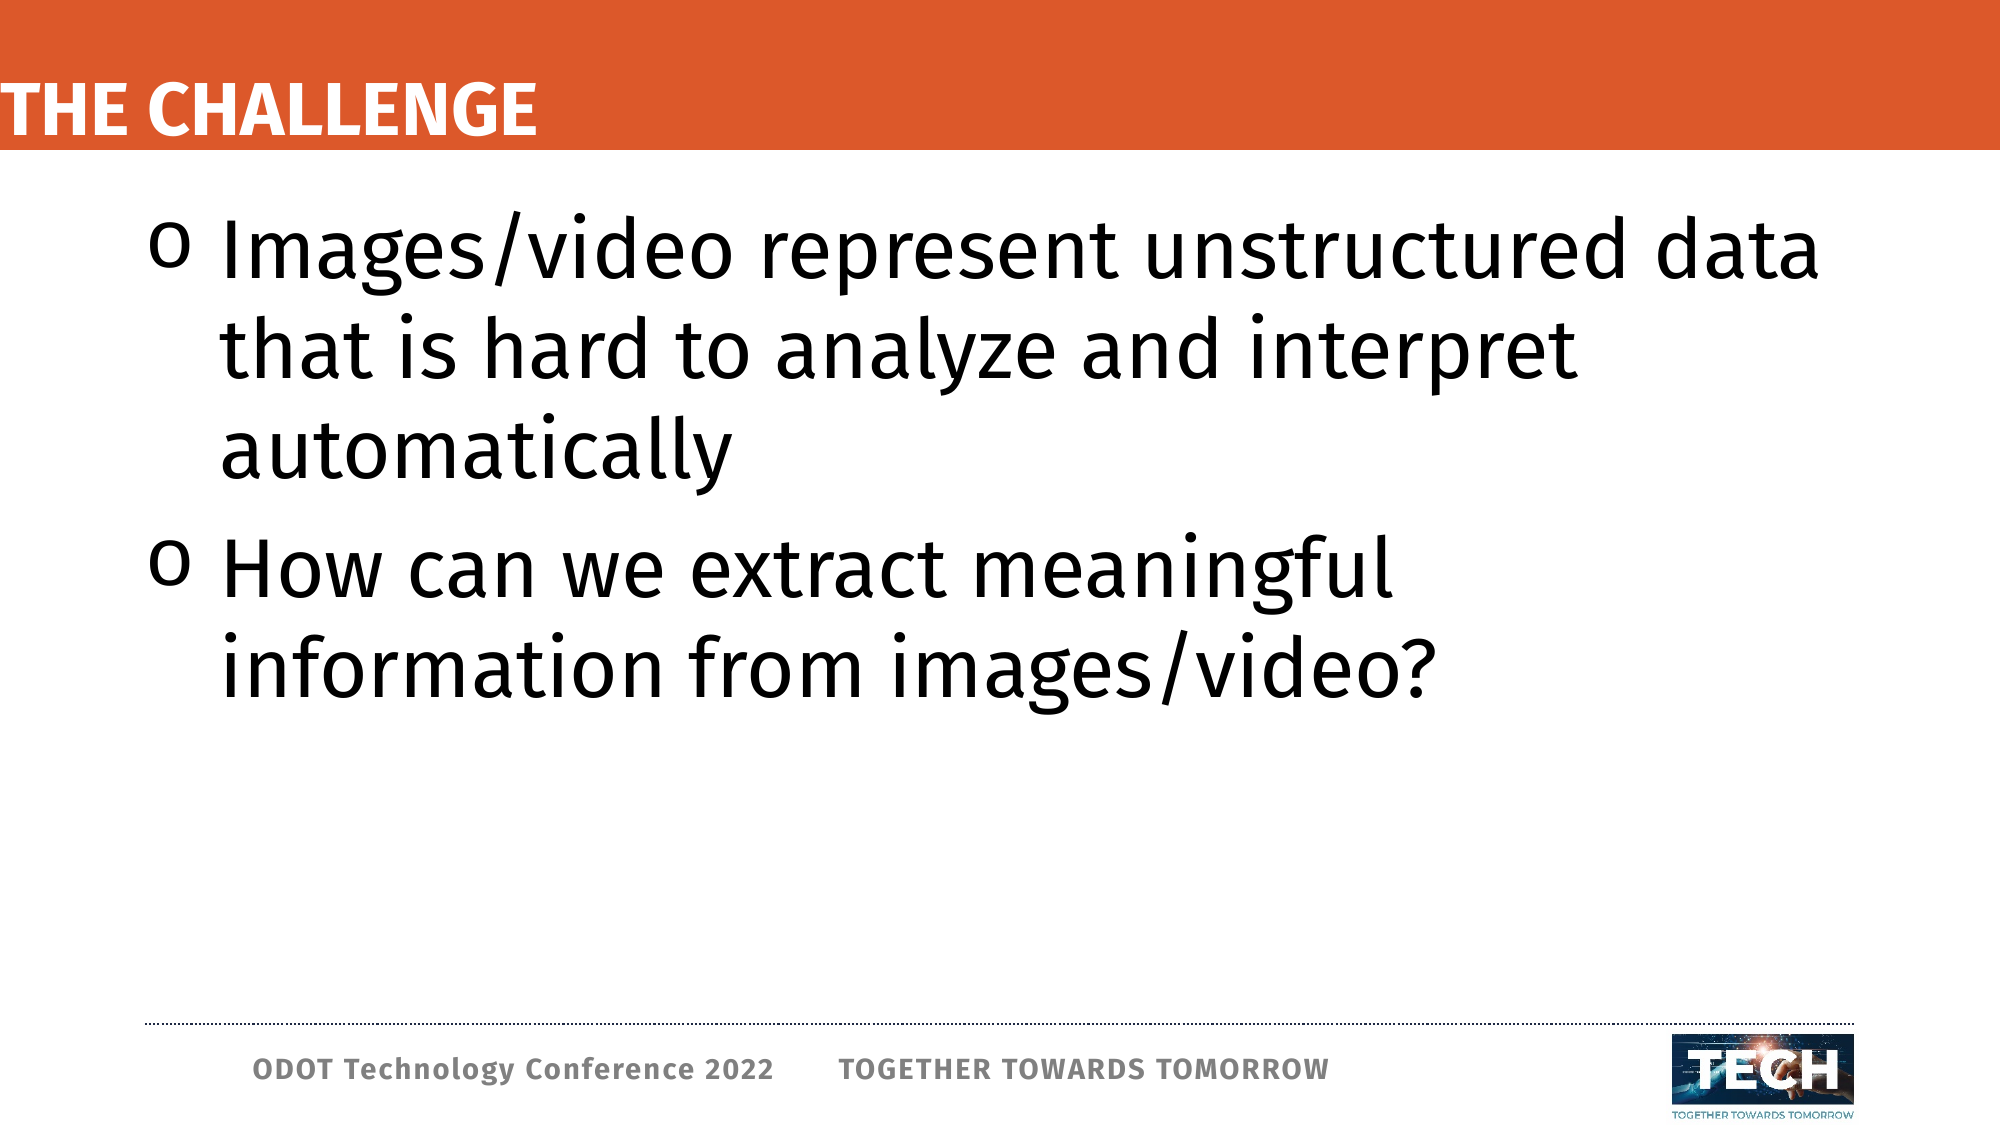

# The Challenge
Images/video represent unstructured data that is hard to analyze and interpret automatically
How can we extract meaningful information from images/video?
ODOT Technology Conference 2022       TOGETHER TOWARDS TOMORROW
9